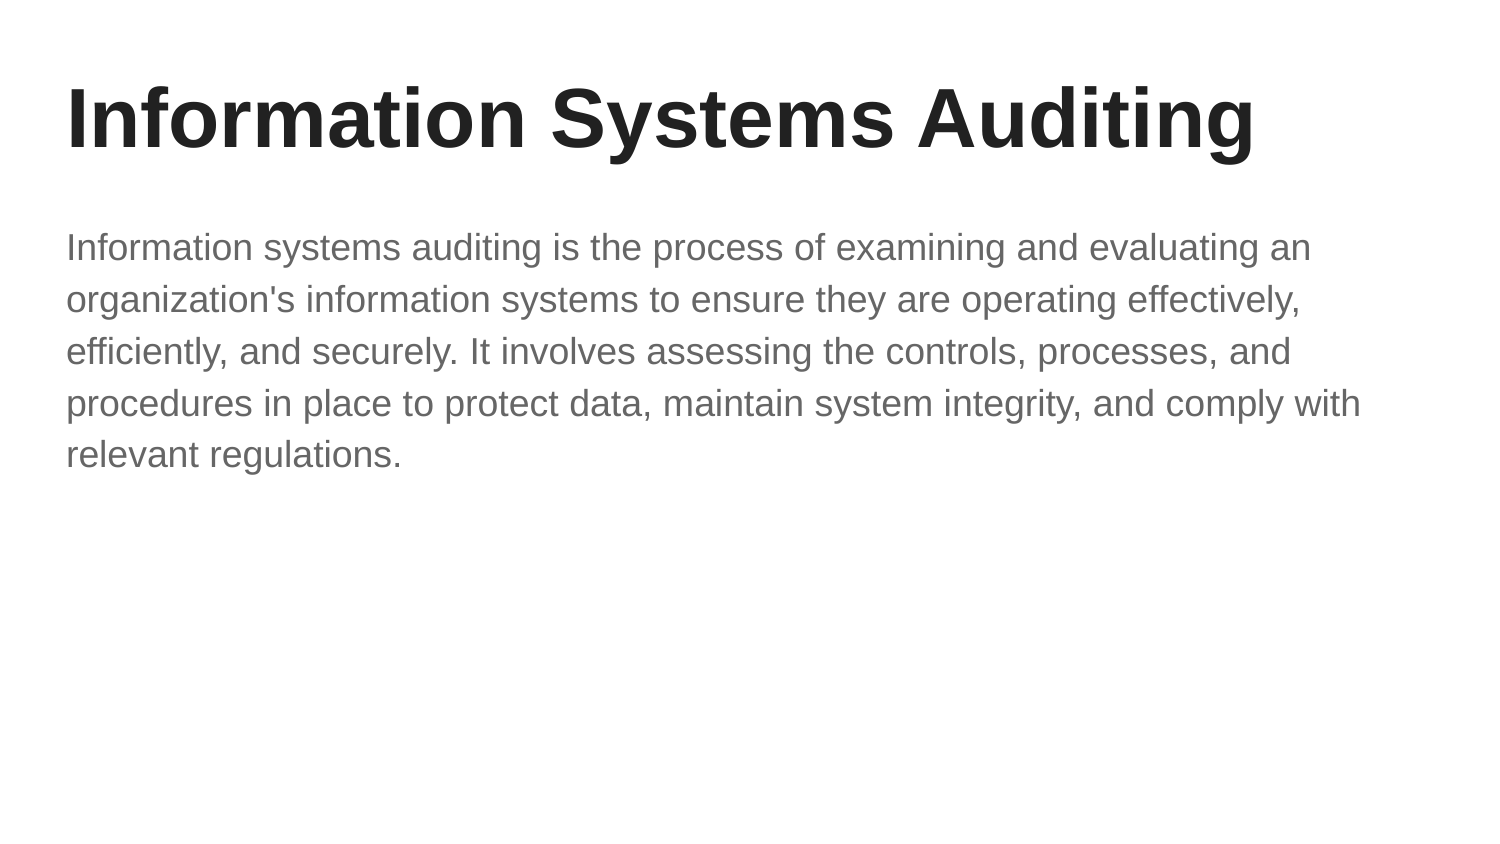

# Information Systems Auditing
Information systems auditing is the process of examining and evaluating an organization's information systems to ensure they are operating effectively, efficiently, and securely. It involves assessing the controls, processes, and procedures in place to protect data, maintain system integrity, and comply with relevant regulations.